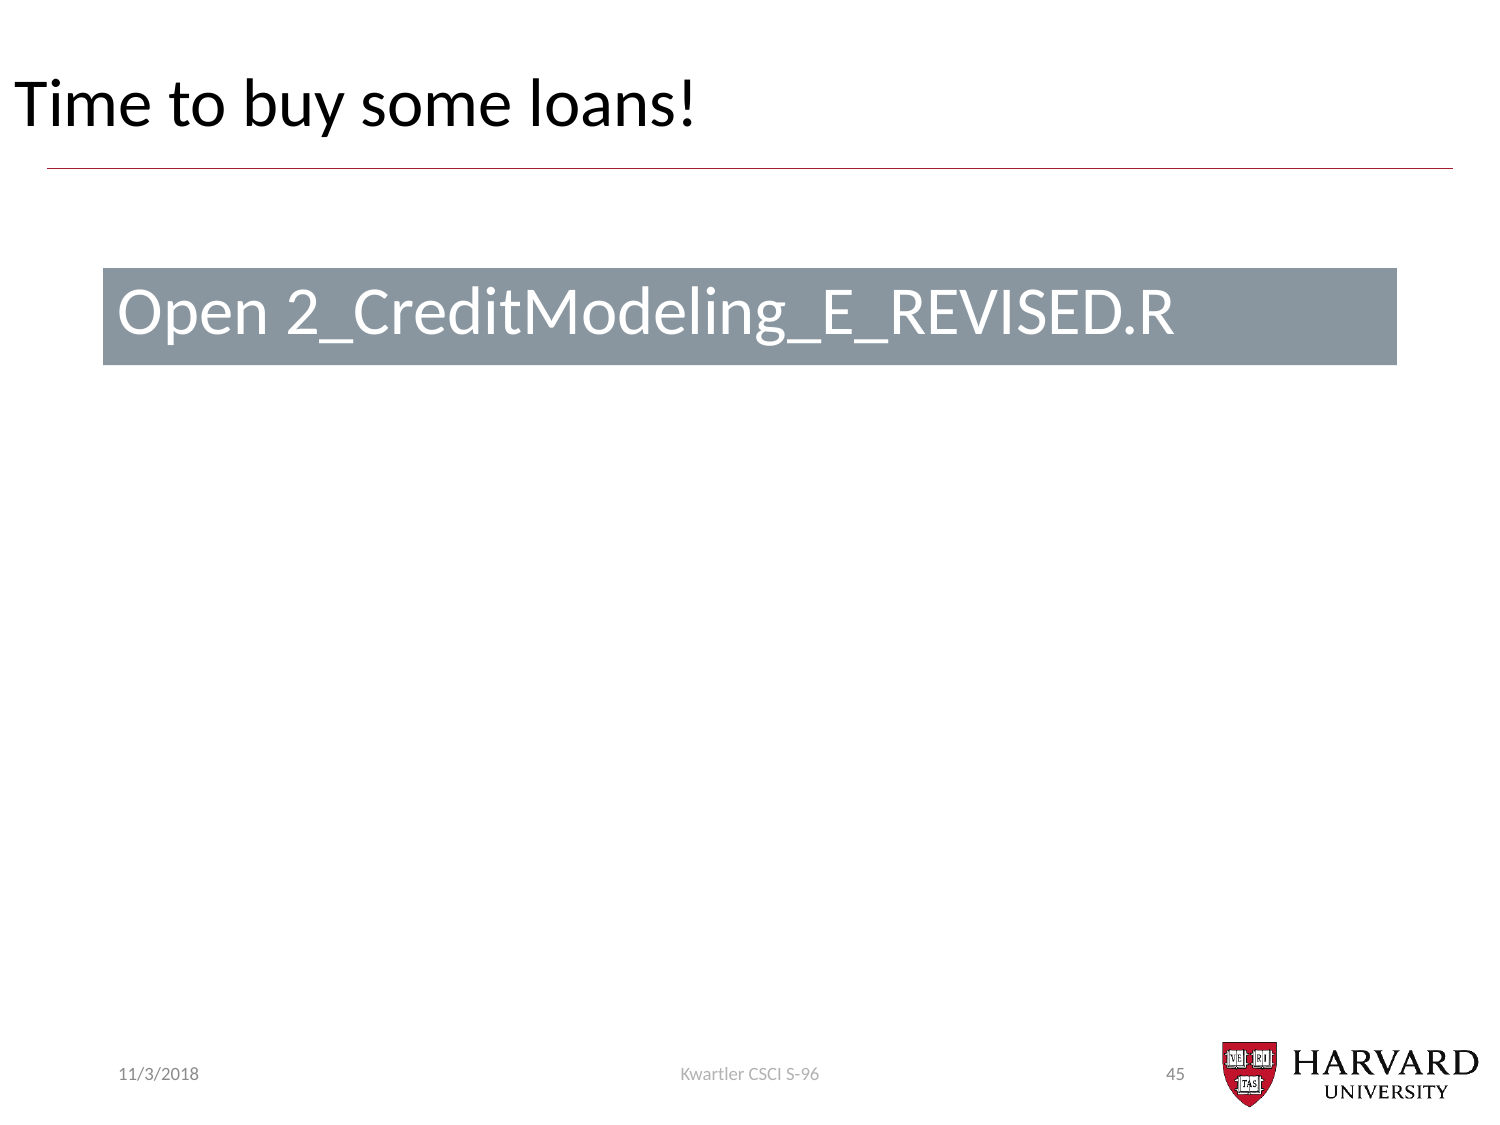

# Time to buy some loans!
Open 2_CreditModeling_E_REVISED.R
11/3/2018
Kwartler CSCI S-96
45